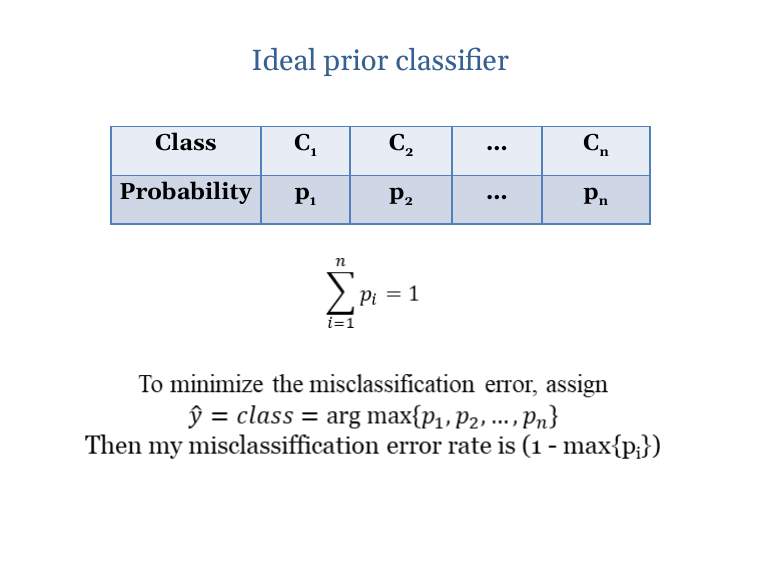

# Ideal prior classifier
| Class | C1 | C2 | … | Cn |
| --- | --- | --- | --- | --- |
| Probability | p1 | p2 | … | pn |